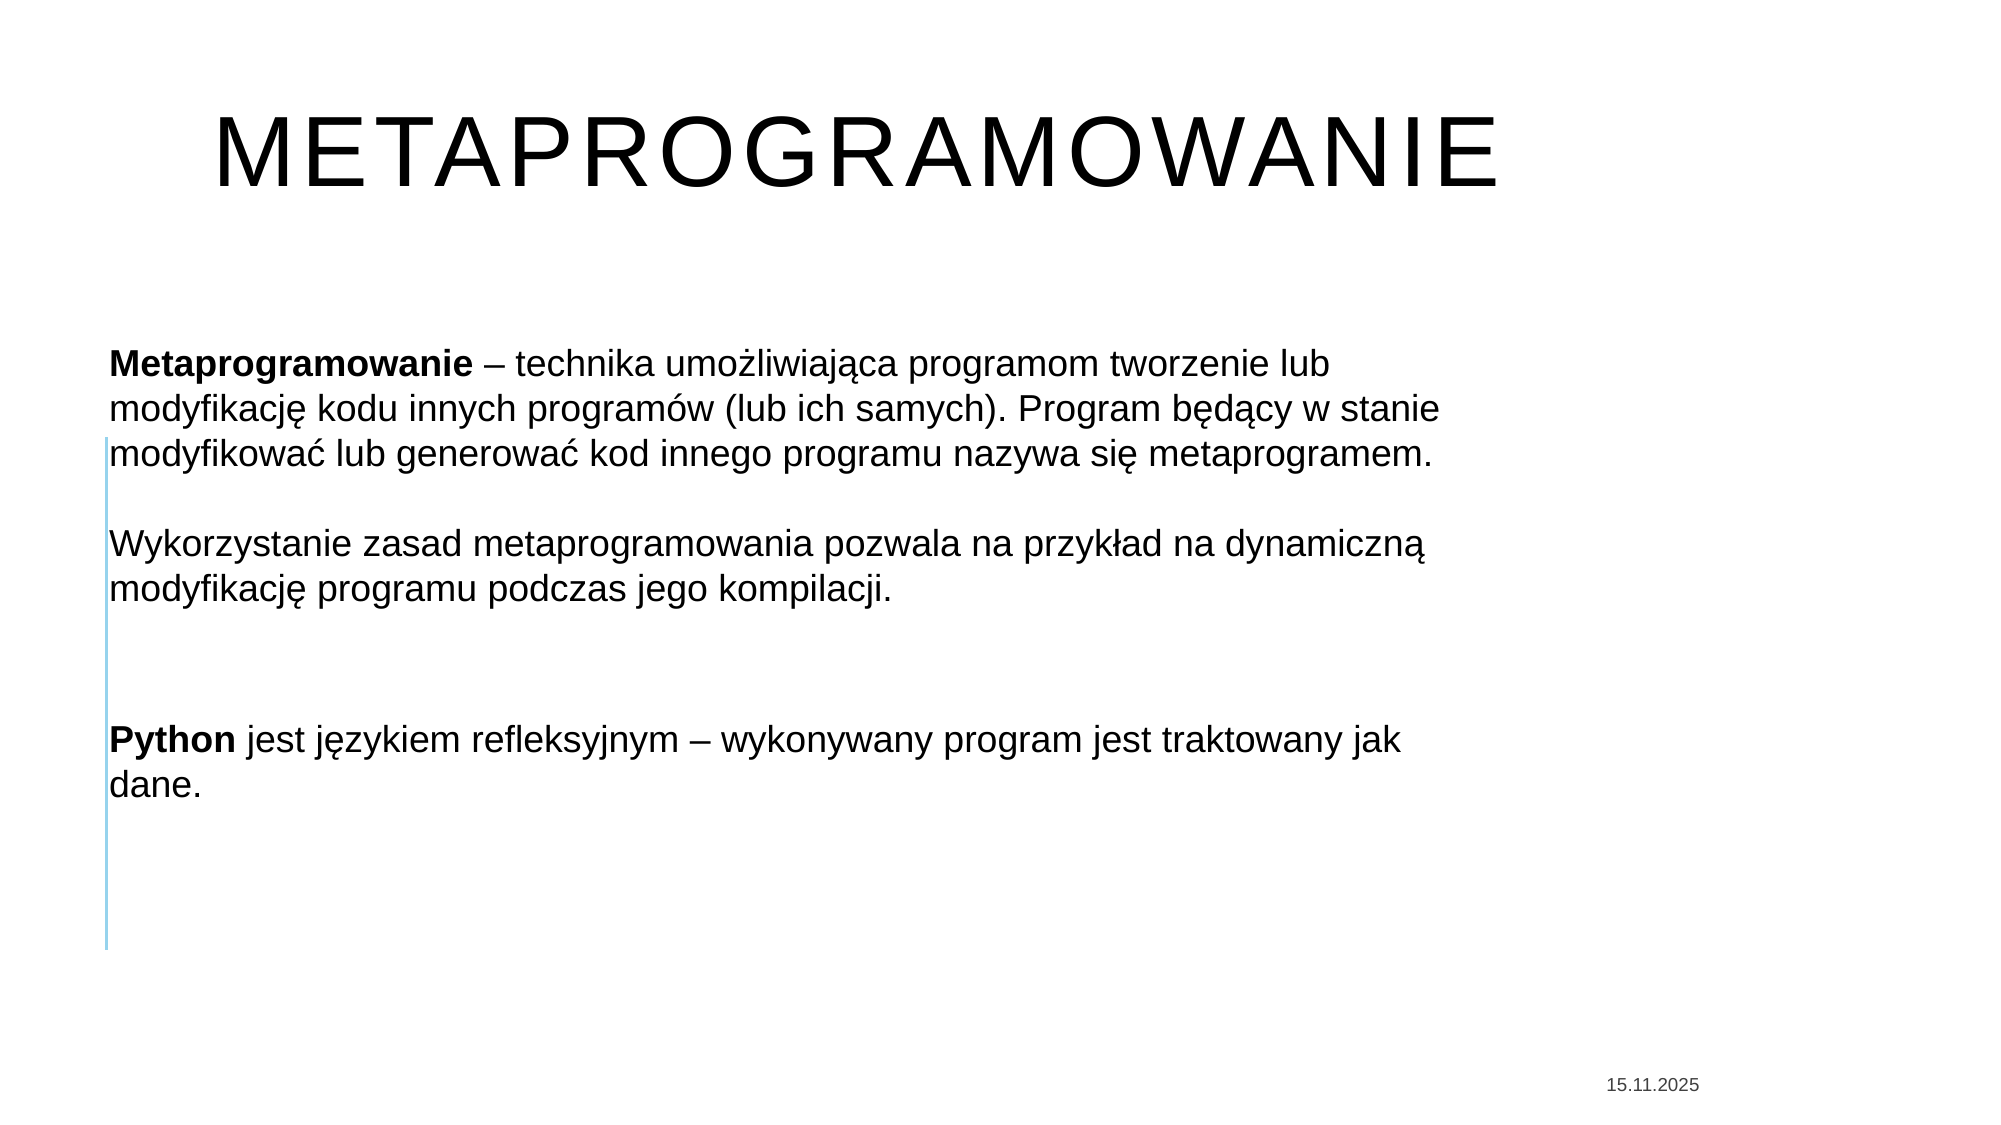

# metaprogramowanie
Metaprogramowanie – technika umożliwiająca programom tworzenie lub modyfikację kodu innych programów (lub ich samych). Program będący w stanie modyfikować lub generować kod innego programu nazywa się metaprogramem.

Wykorzystanie zasad metaprogramowania pozwala na przykład na dynamiczną modyfikację programu podczas jego kompilacji.
Python jest językiem refleksyjnym – wykonywany program jest traktowany jak dane.
15.11.2025